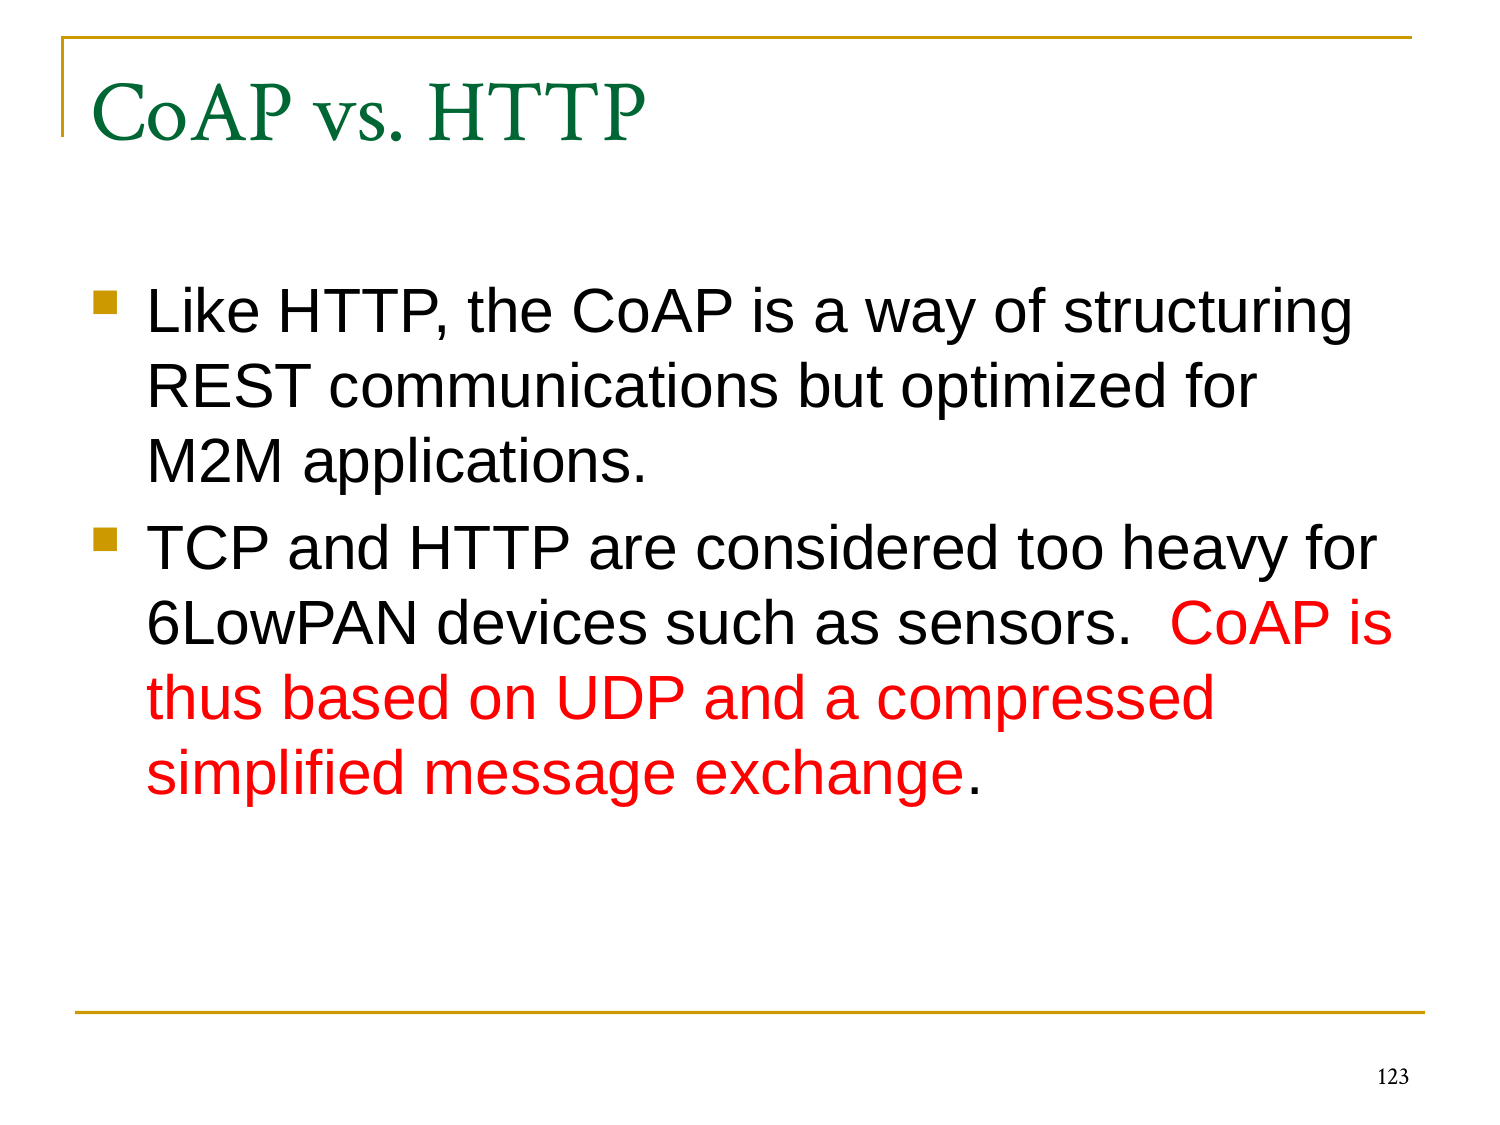

# CoAP vs. HTTP
Like HTTP, the CoAP is a way of structuring REST communications but optimized for M2M applications.
TCP and HTTP are considered too heavy for 6LowPAN devices such as sensors.  CoAP is thus based on UDP and a compressed simplified message exchange.

123